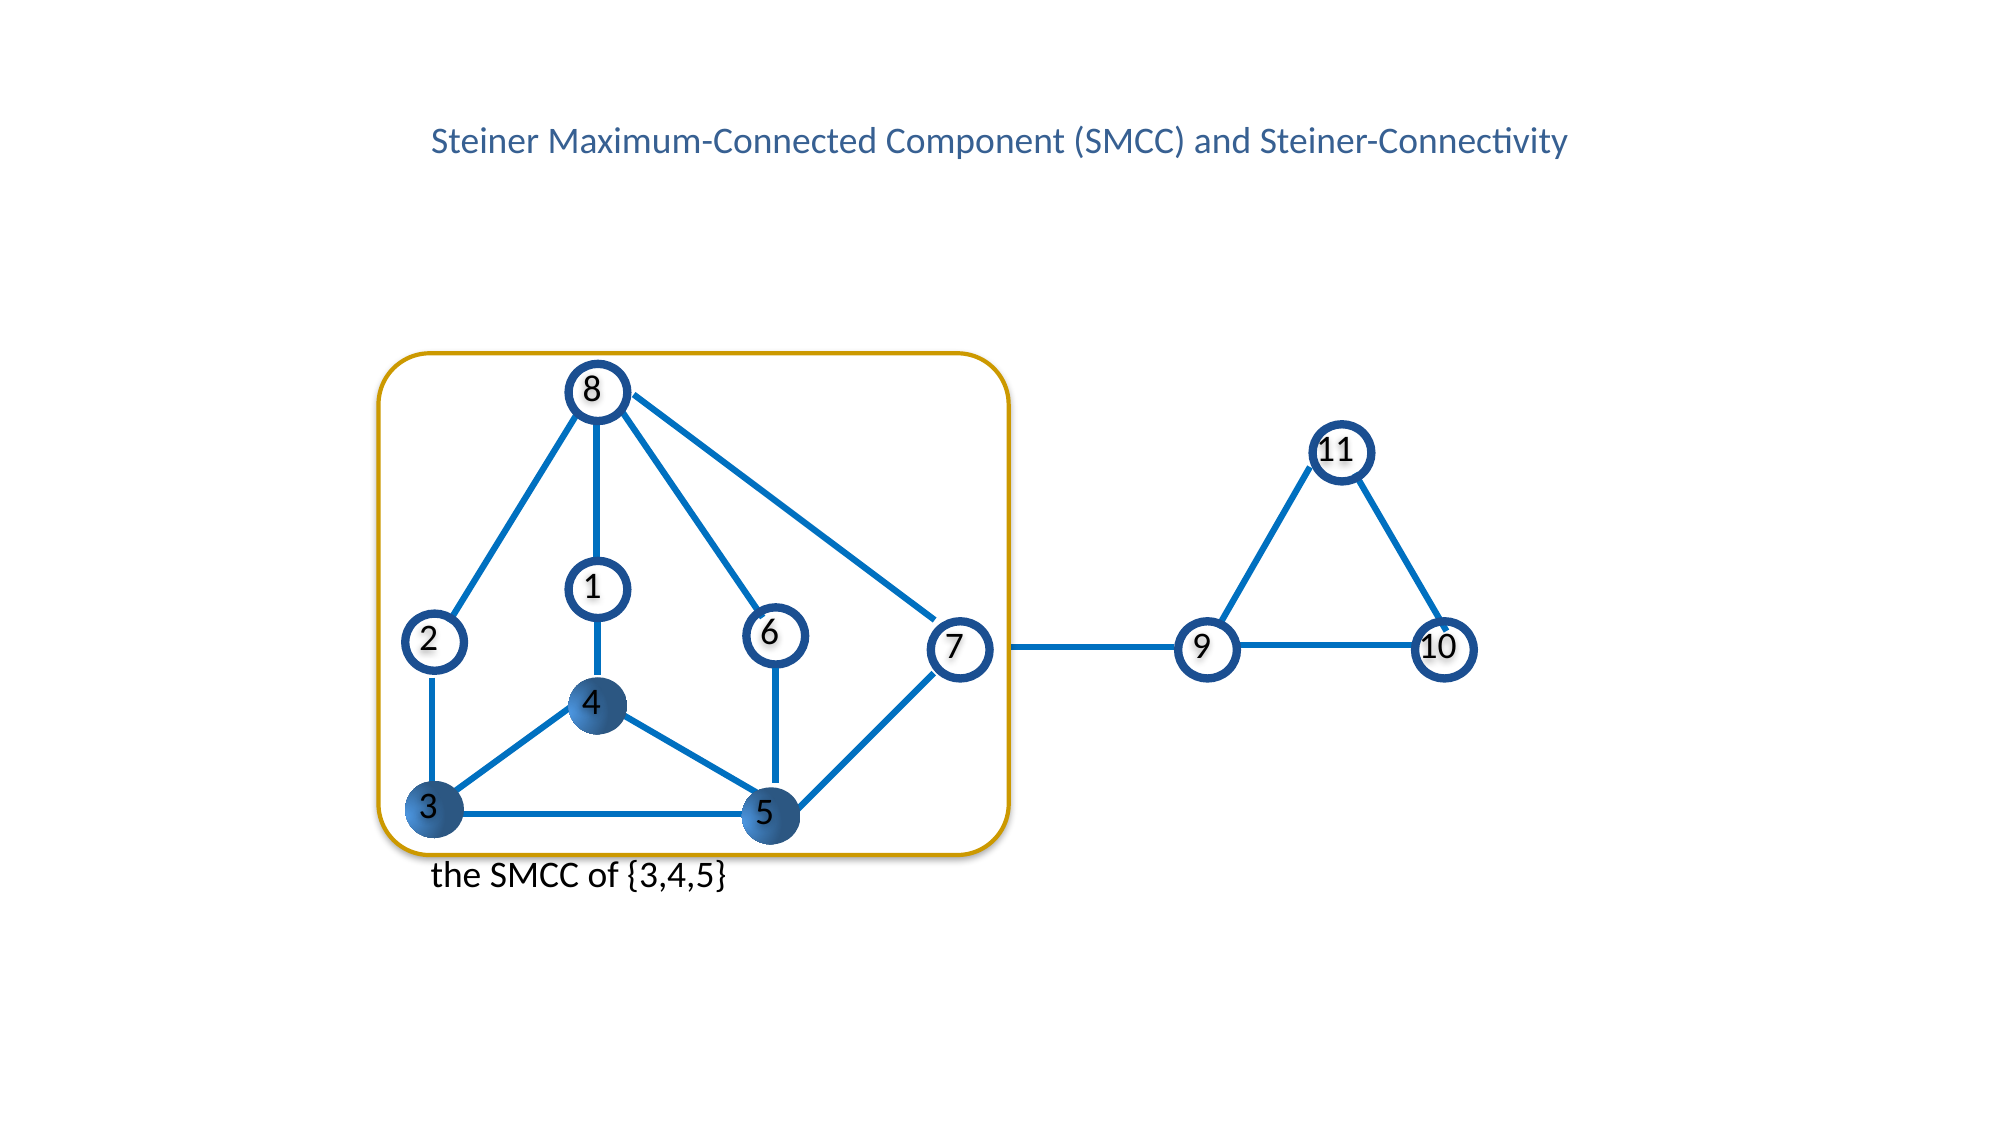

# Steiner Maximum-Connected Component (SMCC) and Steiner-Connectivity

8

1

6

2

7

4

3

5

11

9

10

the SMCC of {3,4,5}